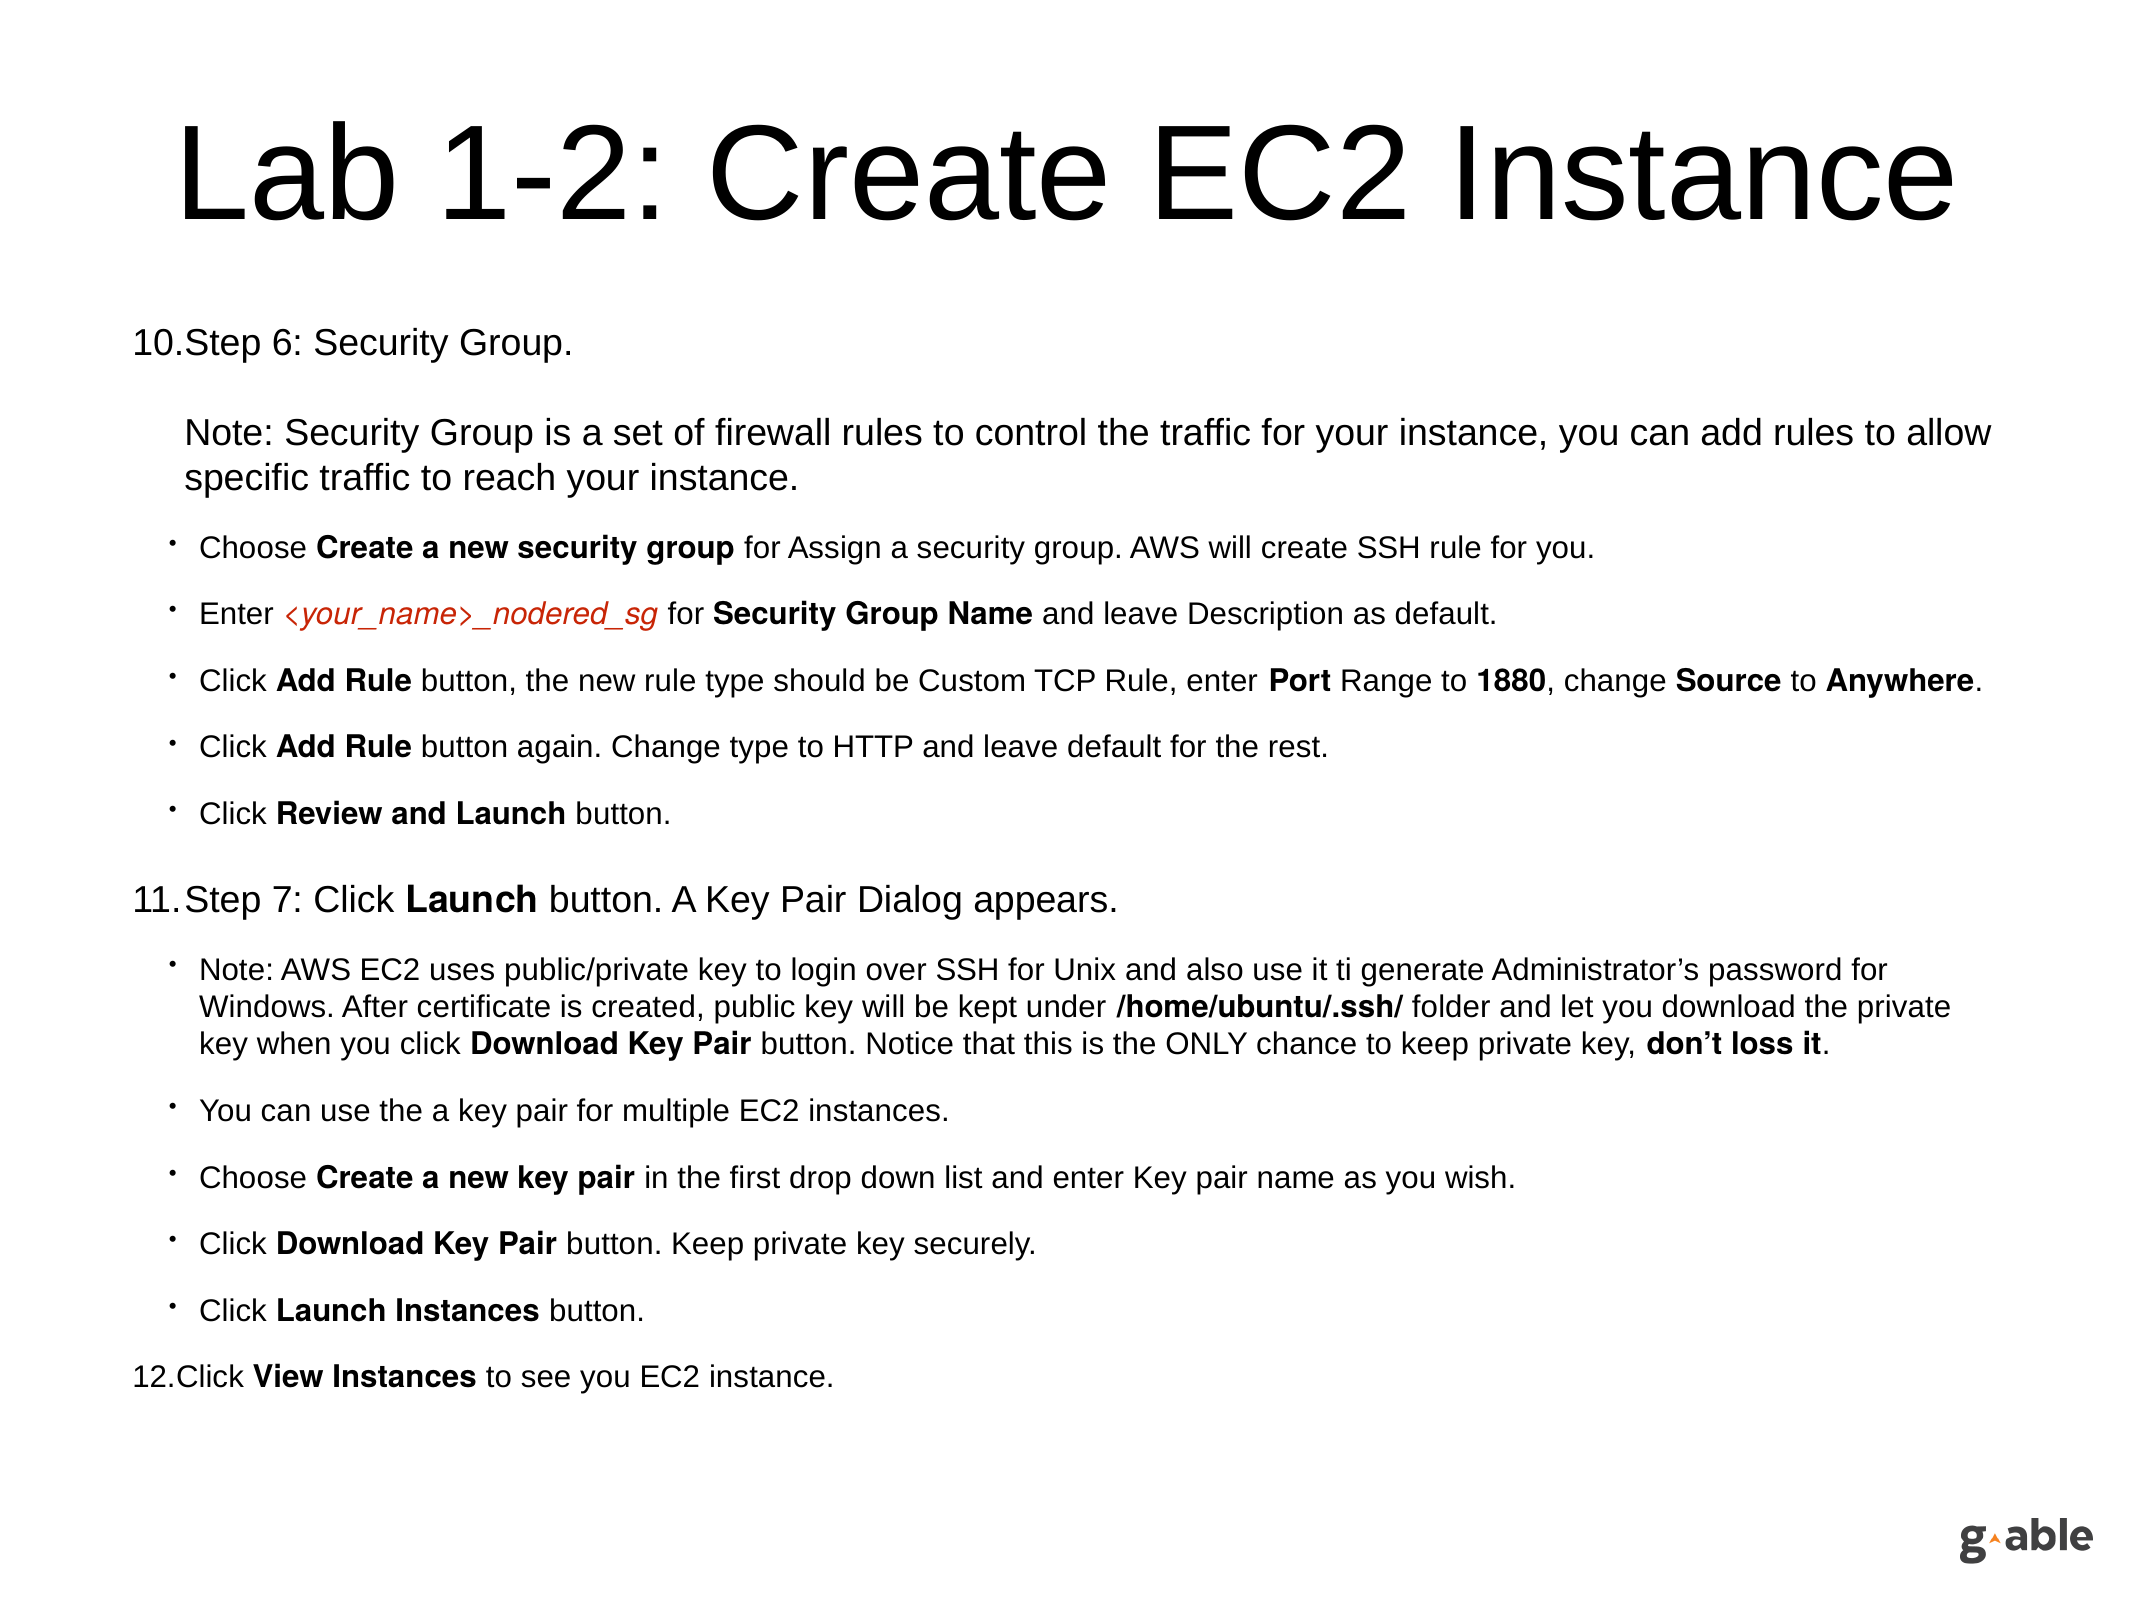

# Lab 1-2: Create EC2 Instance
Step 6: Security Group.
Note: Security Group is a set of firewall rules to control the traffic for your instance, you can add rules to allow specific traffic to reach your instance.
Choose Create a new security group for Assign a security group. AWS will create SSH rule for you.
Enter <your_name>_nodered_sg for Security Group Name and leave Description as default.
Click Add Rule button, the new rule type should be Custom TCP Rule, enter Port Range to 1880, change Source to Anywhere.
Click Add Rule button again. Change type to HTTP and leave default for the rest.
Click Review and Launch button.
Step 7: Click Launch button. A Key Pair Dialog appears.
Note: AWS EC2 uses public/private key to login over SSH for Unix and also use it ti generate Administrator’s password for Windows. After certificate is created, public key will be kept under /home/ubuntu/.ssh/ folder and let you download the private key when you click Download Key Pair button. Notice that this is the ONLY chance to keep private key, don’t loss it.
You can use the a key pair for multiple EC2 instances.
Choose Create a new key pair in the first drop down list and enter Key pair name as you wish.
Click Download Key Pair button. Keep private key securely.
Click Launch Instances button.
Click View Instances to see you EC2 instance.
23